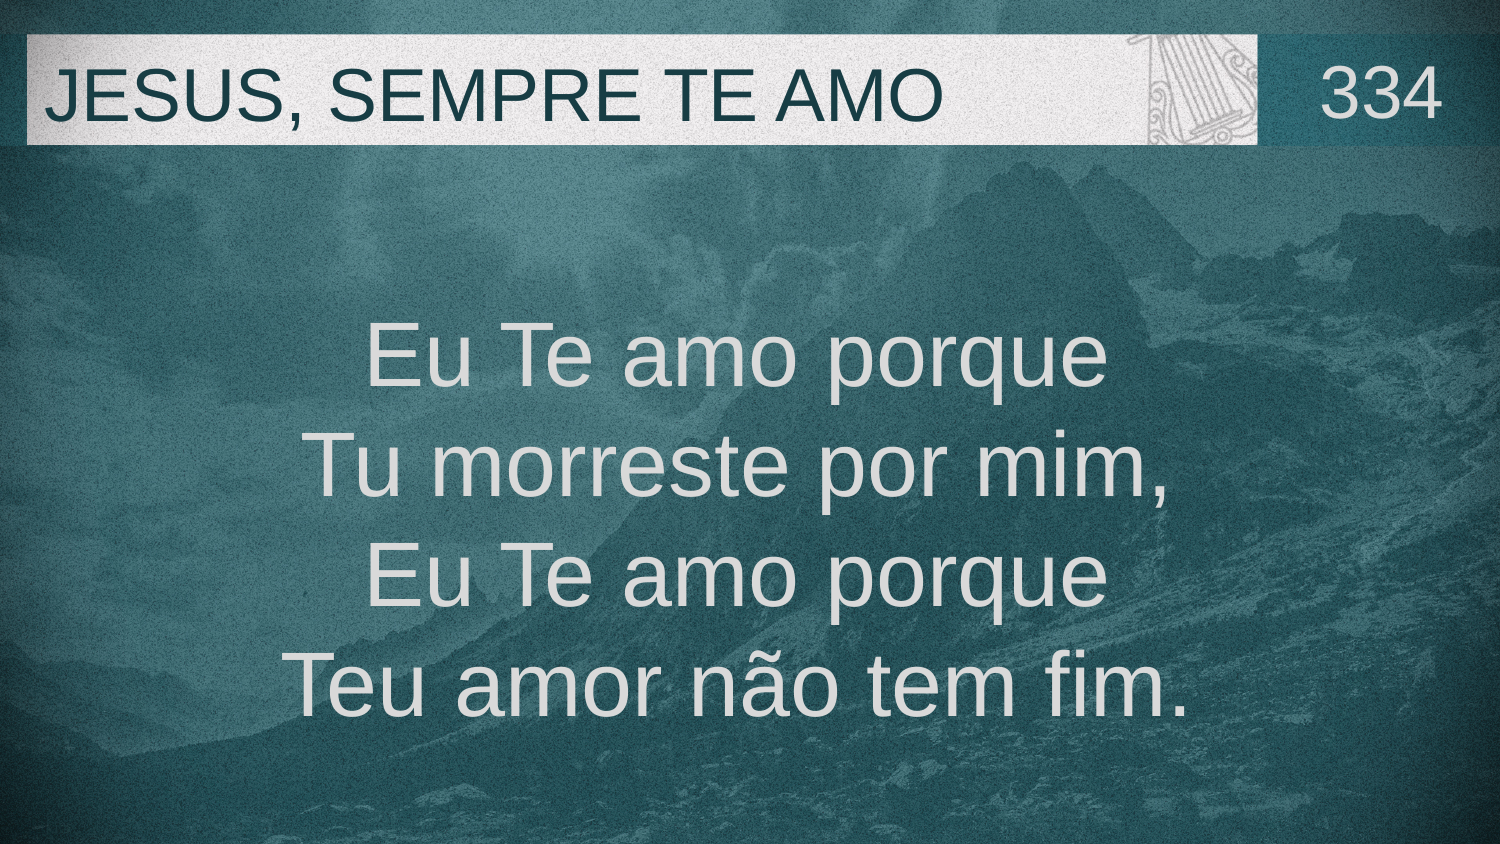

# JESUS, SEMPRE TE AMO
334
Eu Te amo porque
Tu morreste por mim,
Eu Te amo porque
Teu amor não tem fim.